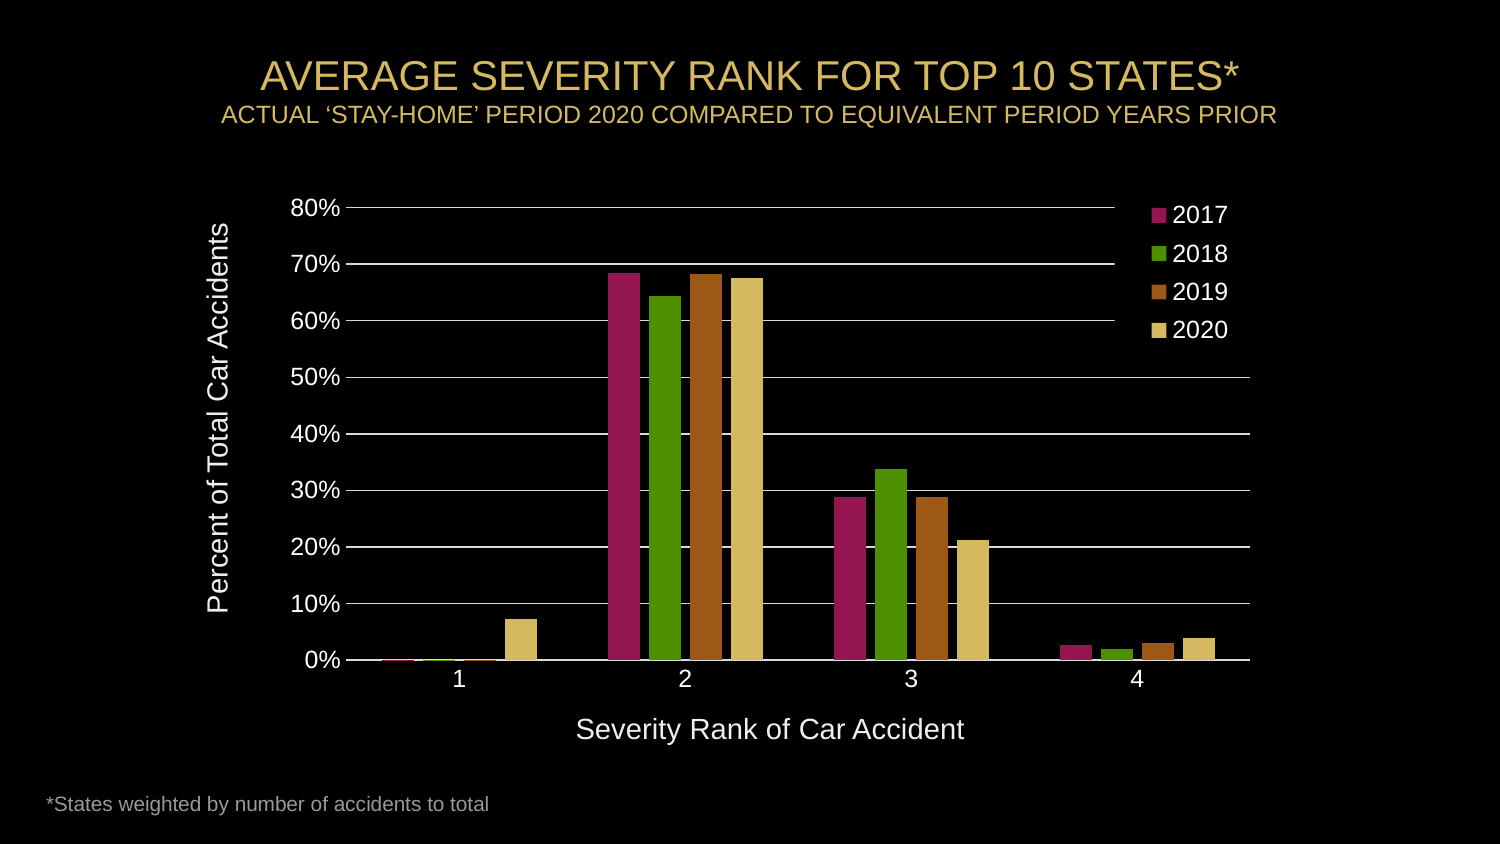

# AVERAGE SEVERITY RANK FOR TOP 10 STATES* ACTUAL ‘STAY-HOME’ PERIOD 2020 COMPARED TO EQUIVALENT PERIOD YEARS PRIOR

### Chart

| Category | 2017 | 2018 | 2019 | 2020 |
|---|---|---|---|---|
| 1 | 0.0006 | 0.0003 | 0.0002 | 0.072 |
| 2 | 0.6851 | 0.6441 | 0.6827 | 0.676 |
| 3 | 0.2875 | 0.337 | 0.2878 | 0.2125 |
| 4 | 0.0268 | 0.0186 | 0.0294 | 0.0395 |
Percent of Total Car Accidents
Severity Rank of Car Accident
*States weighted by number of accidents to total